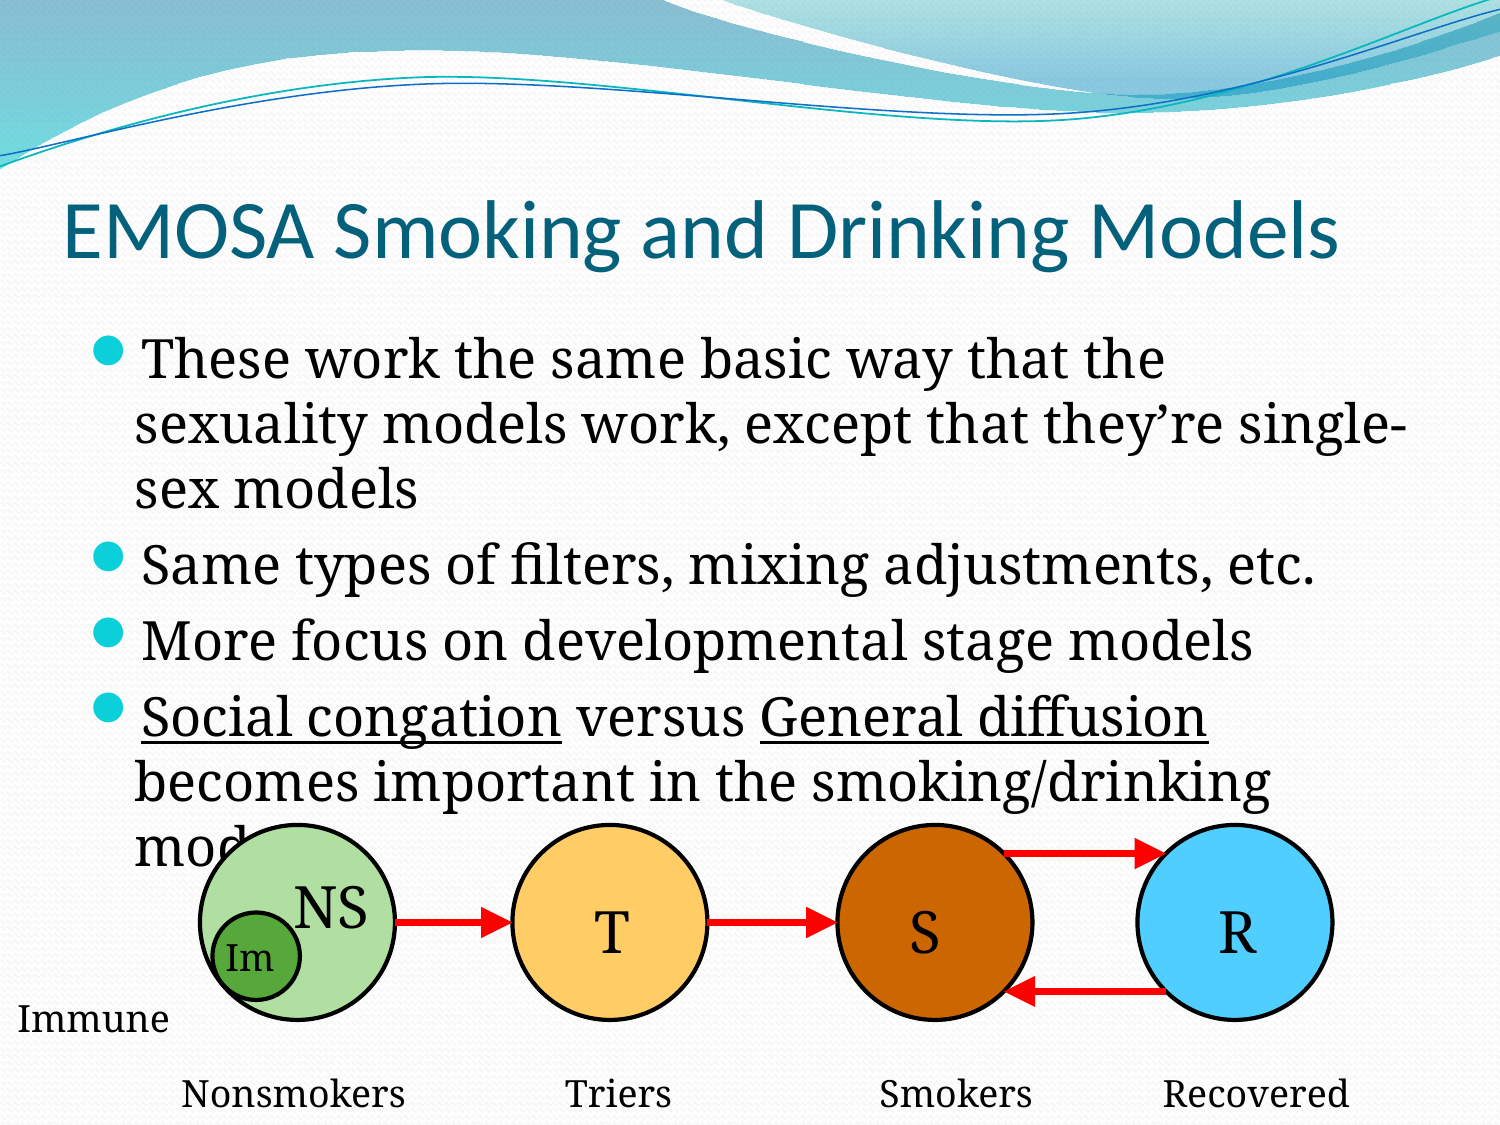

# EMOSA Smoking and Drinking Models
These work the same basic way that the sexuality models work, except that they’re single-sex models
Same types of filters, mixing adjustments, etc.
More focus on developmental stage models
Social congation versus General diffusion becomes important in the smoking/drinking models

NS
T
S
R

Im
Immune
Nonsmokers
Triers
Smokers
Recovered